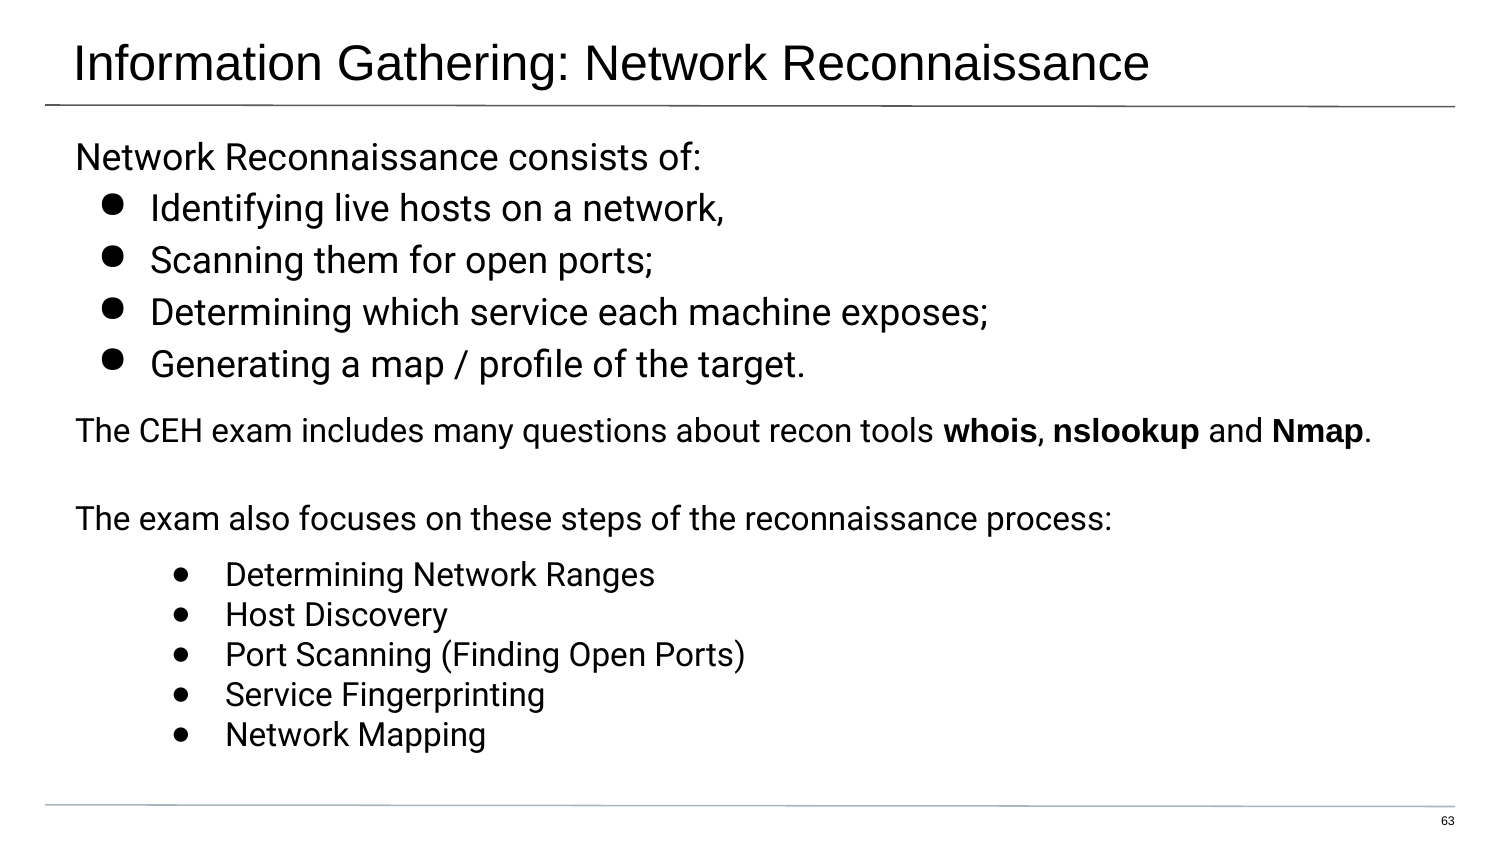

# Information Gathering: Network Reconnaissance
Network Reconnaissance consists of:
Identifying live hosts on a network,
Scanning them for open ports;
Determining which service each machine exposes;
Generating a map / profile of the target.
The CEH exam includes many questions about recon tools whois, nslookup and Nmap.

The exam also focuses on these steps of the reconnaissance process:
Determining Network Ranges
Host Discovery
Port Scanning (Finding Open Ports)
Service Fingerprinting
Network Mapping

63